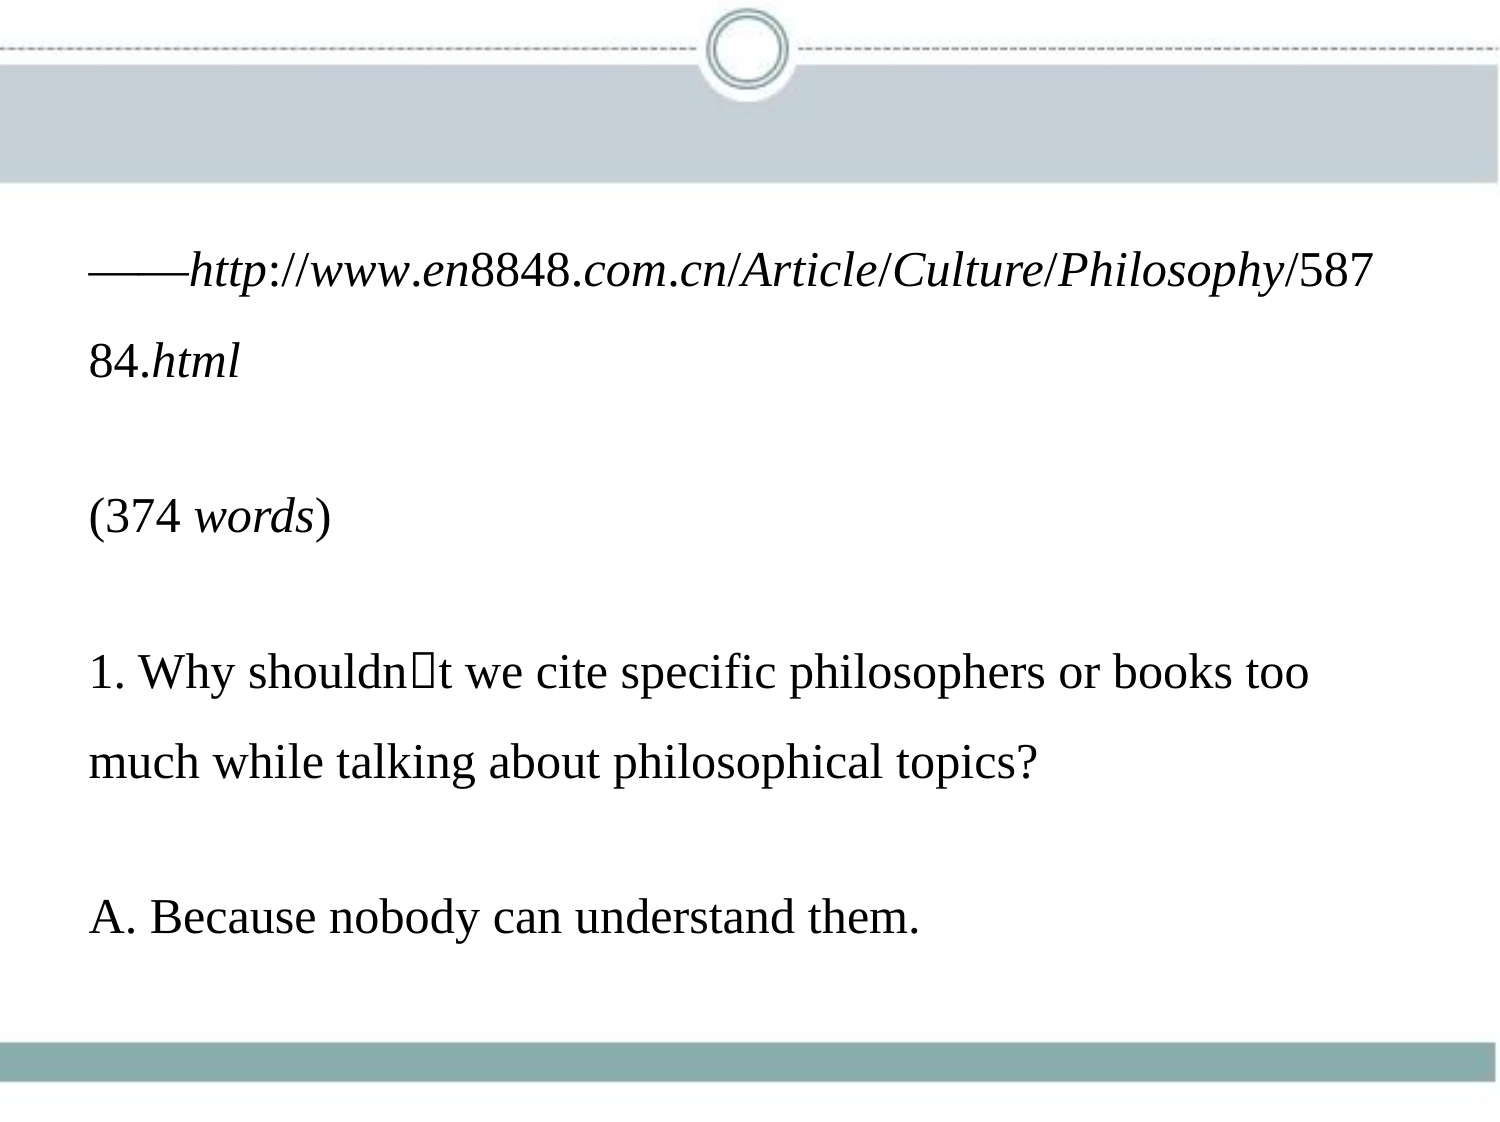

——http://www.en8848.com.cn/Article/Culture/Philosophy/587
84.html
(374 words)
1. Why shouldn􀆳t we cite specific philosophers or books too
much while talking about philosophical topics?
A. Because nobody can understand them.